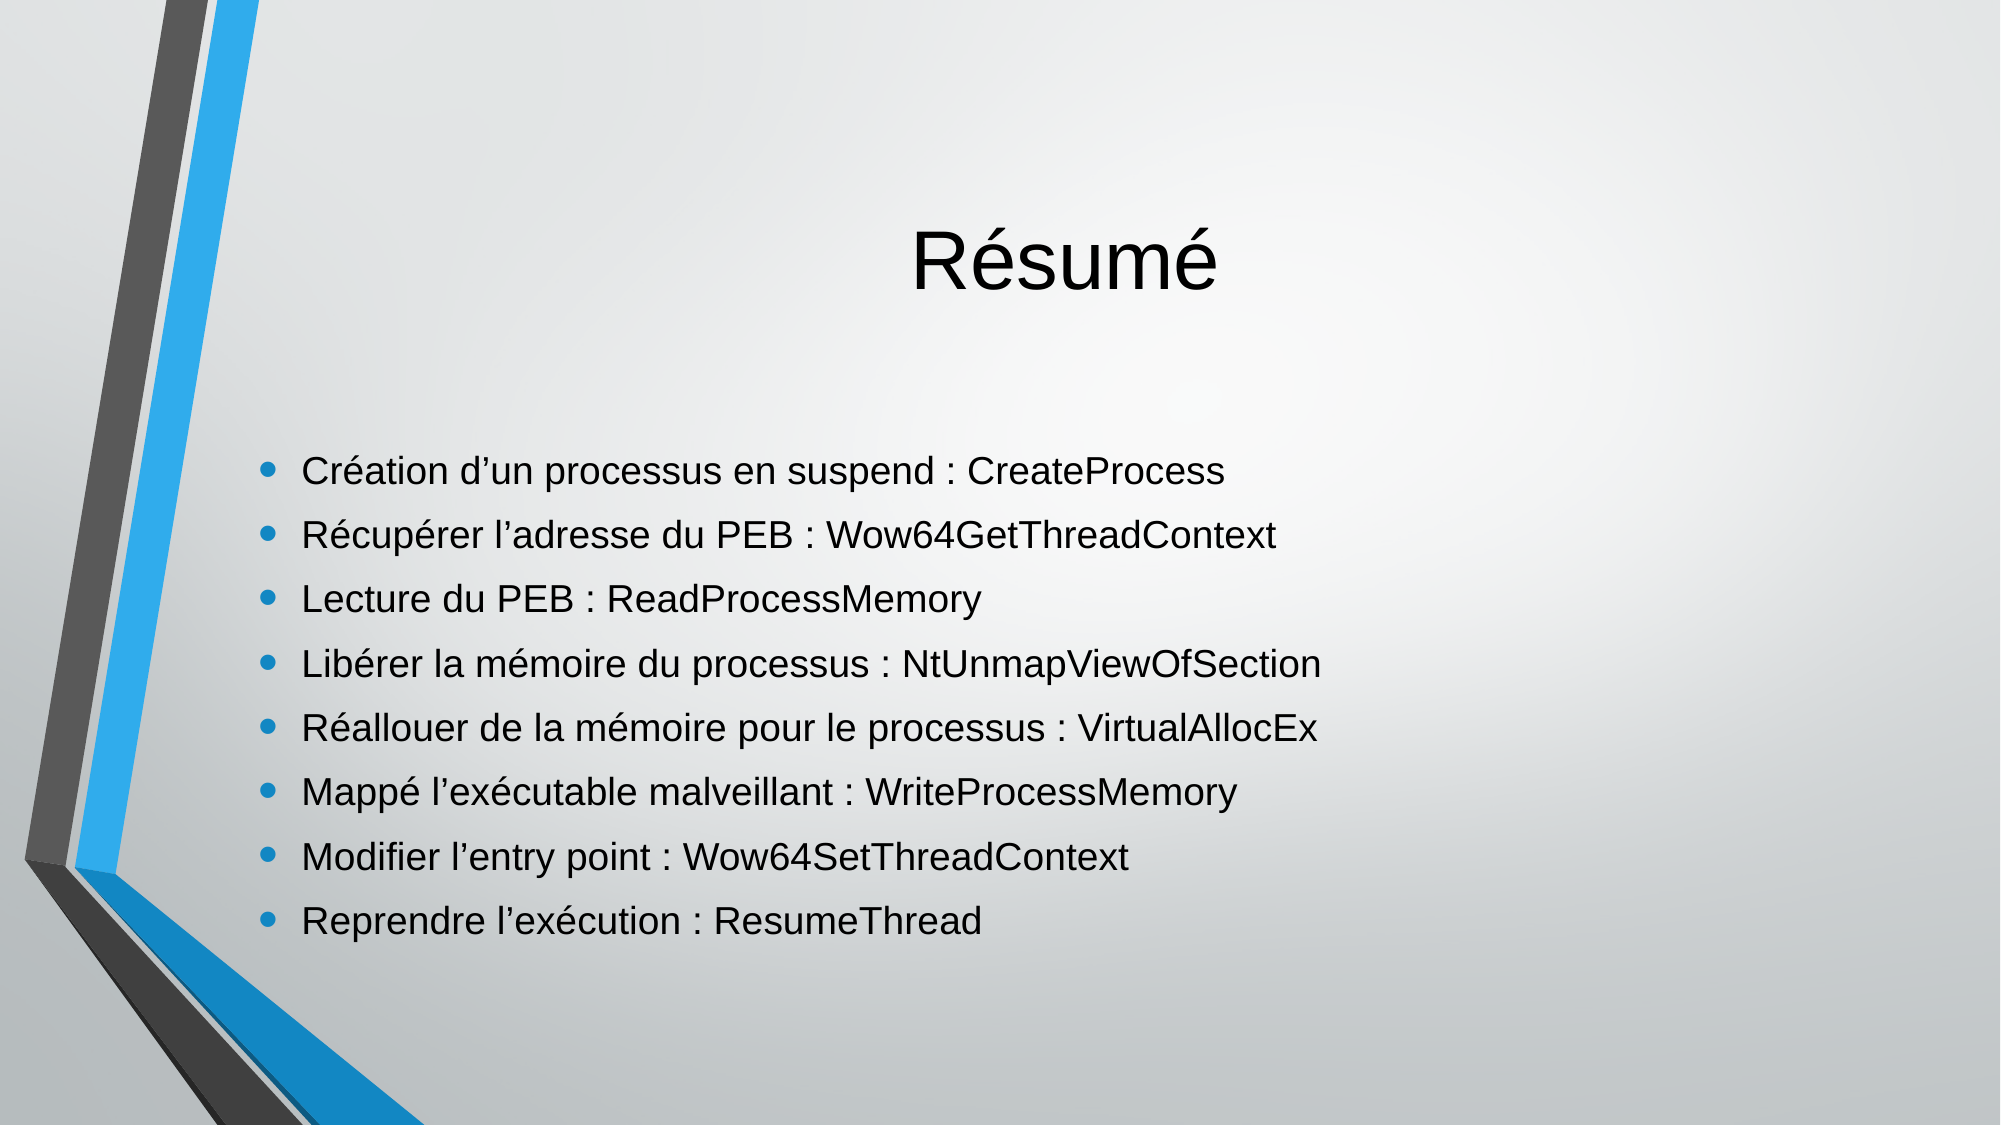

# Résumé
Création d’un processus en suspend : CreateProcess
Récupérer l’adresse du PEB : Wow64GetThreadContext
Lecture du PEB : ReadProcessMemory
Libérer la mémoire du processus : NtUnmapViewOfSection
Réallouer de la mémoire pour le processus : VirtualAllocEx
Mappé l’exécutable malveillant : WriteProcessMemory
Modifier l’entry point : Wow64SetThreadContext
Reprendre l’exécution : ResumeThread